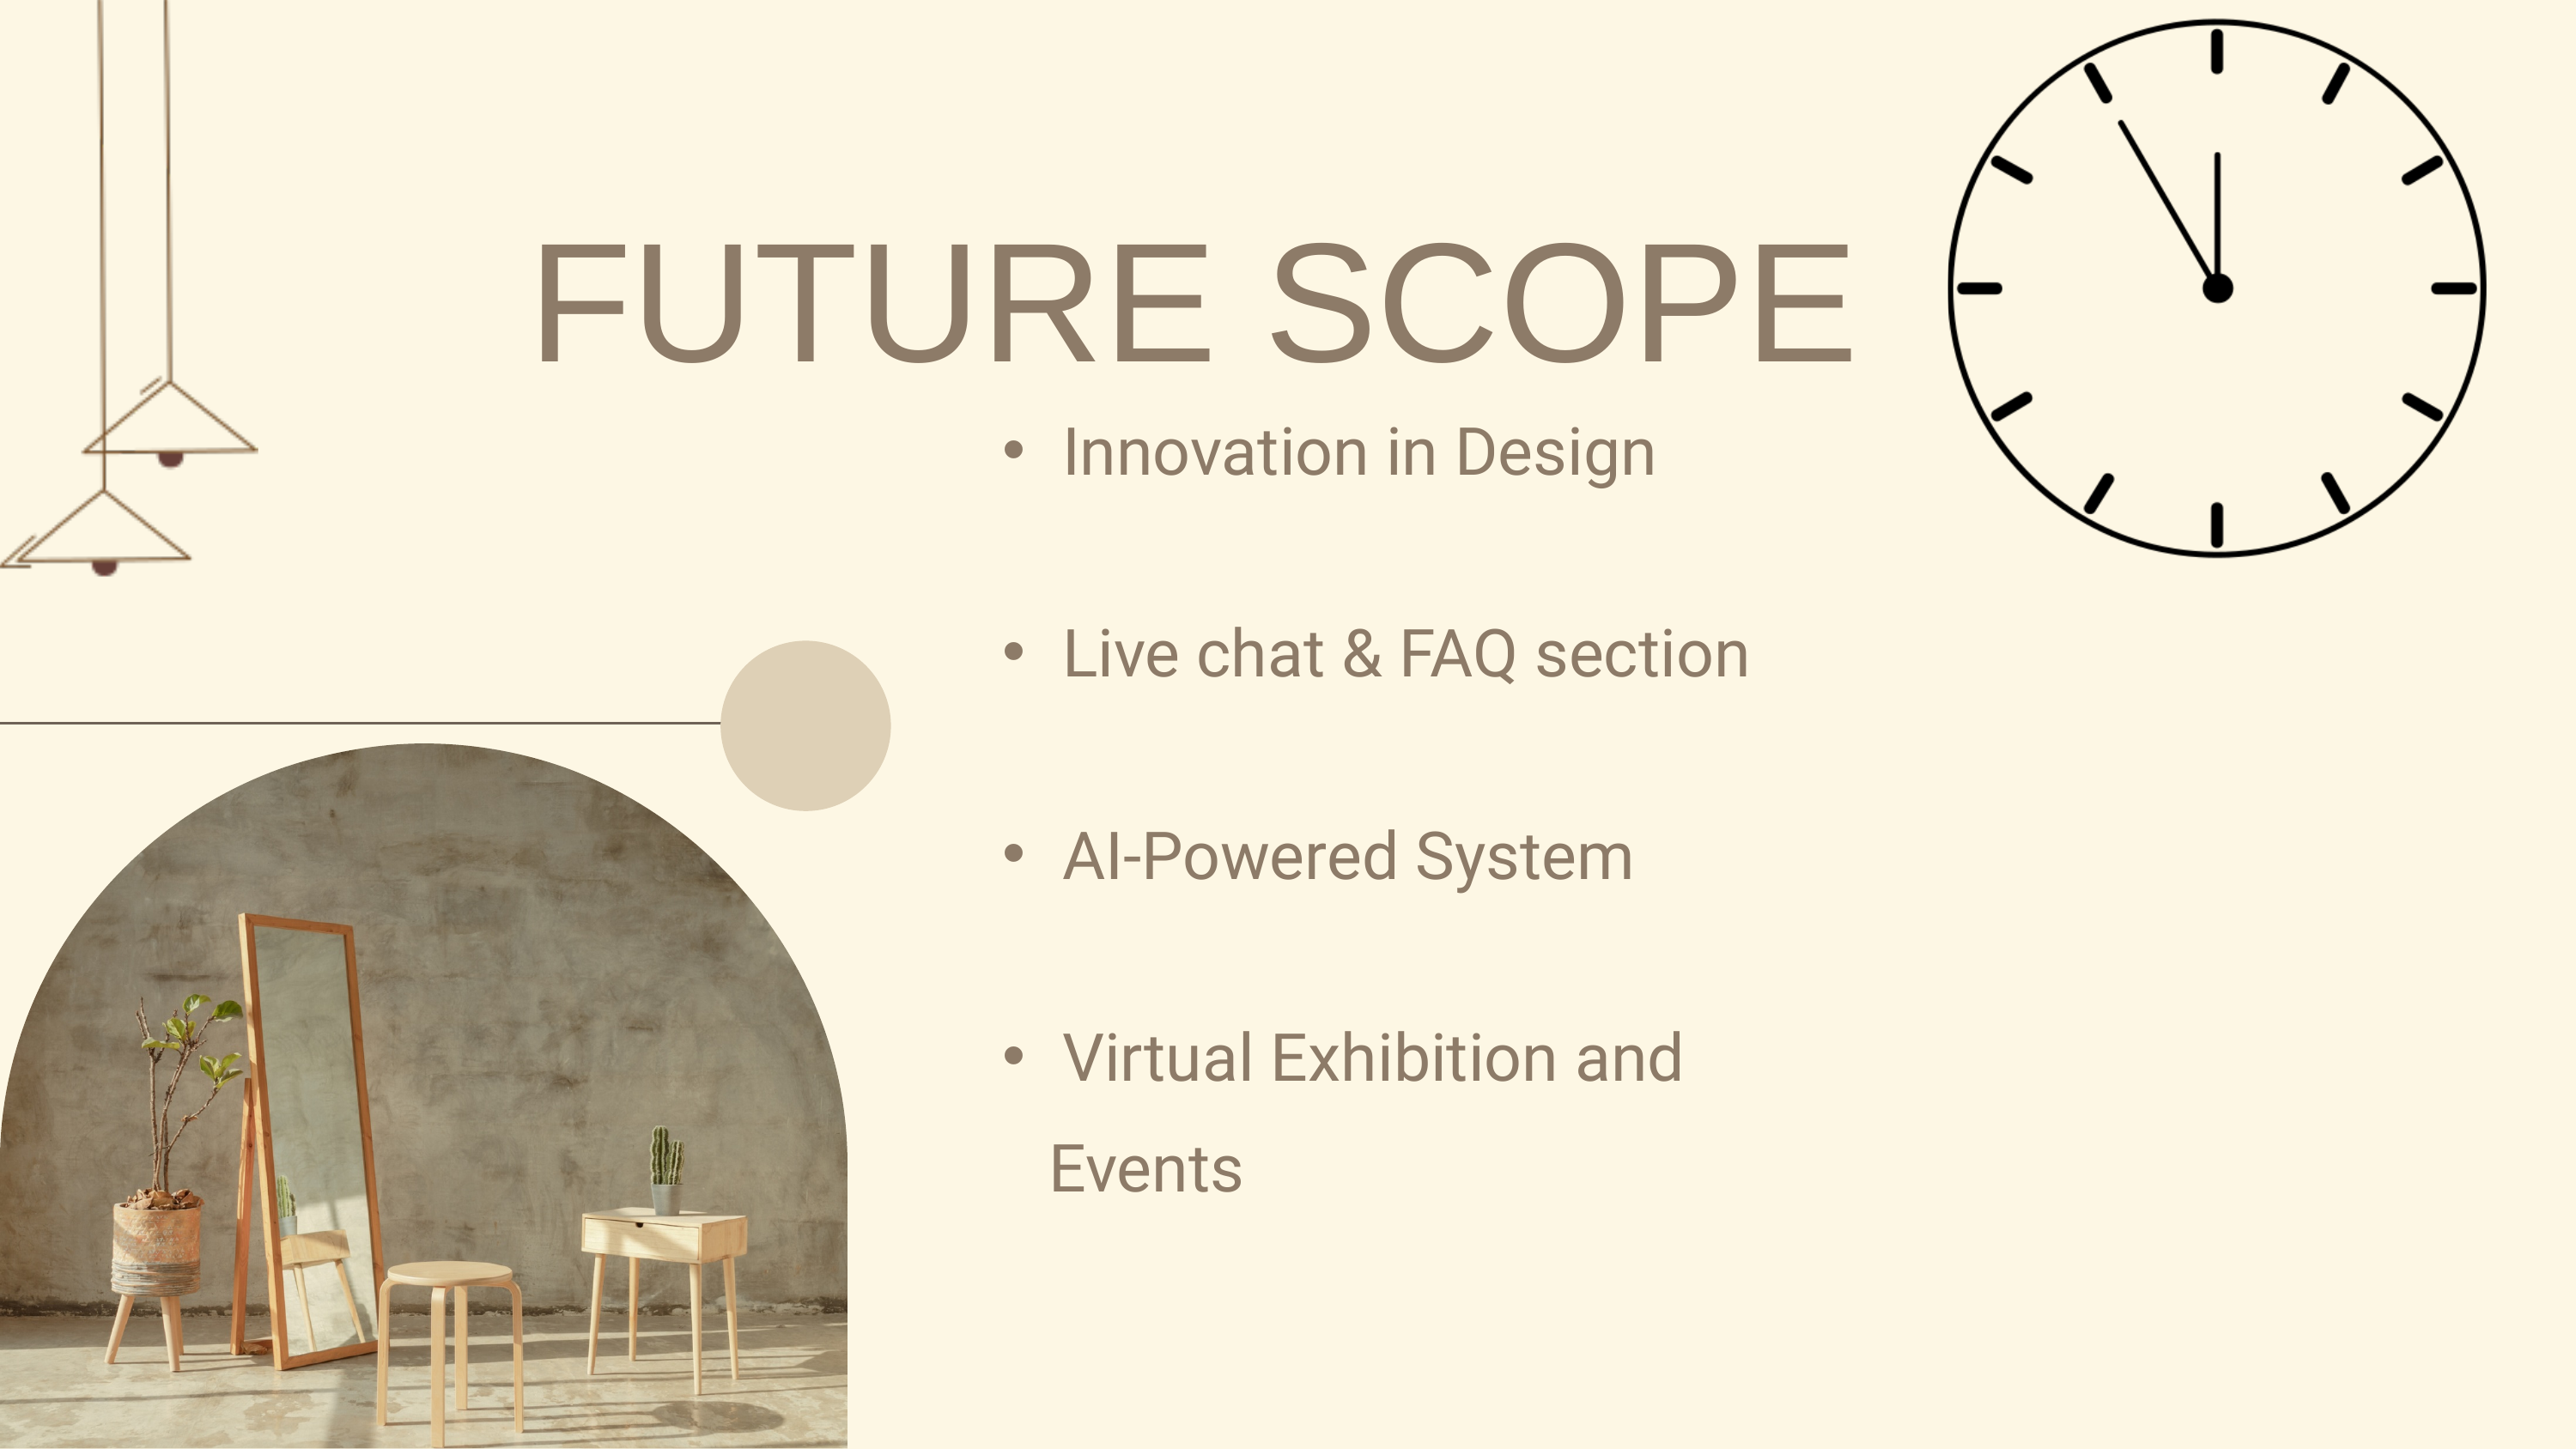

FUTURE SCOPE
Innovation in Design

Live chat & FAQ section

AI-Powered System

Virtual Exhibition and
       Events